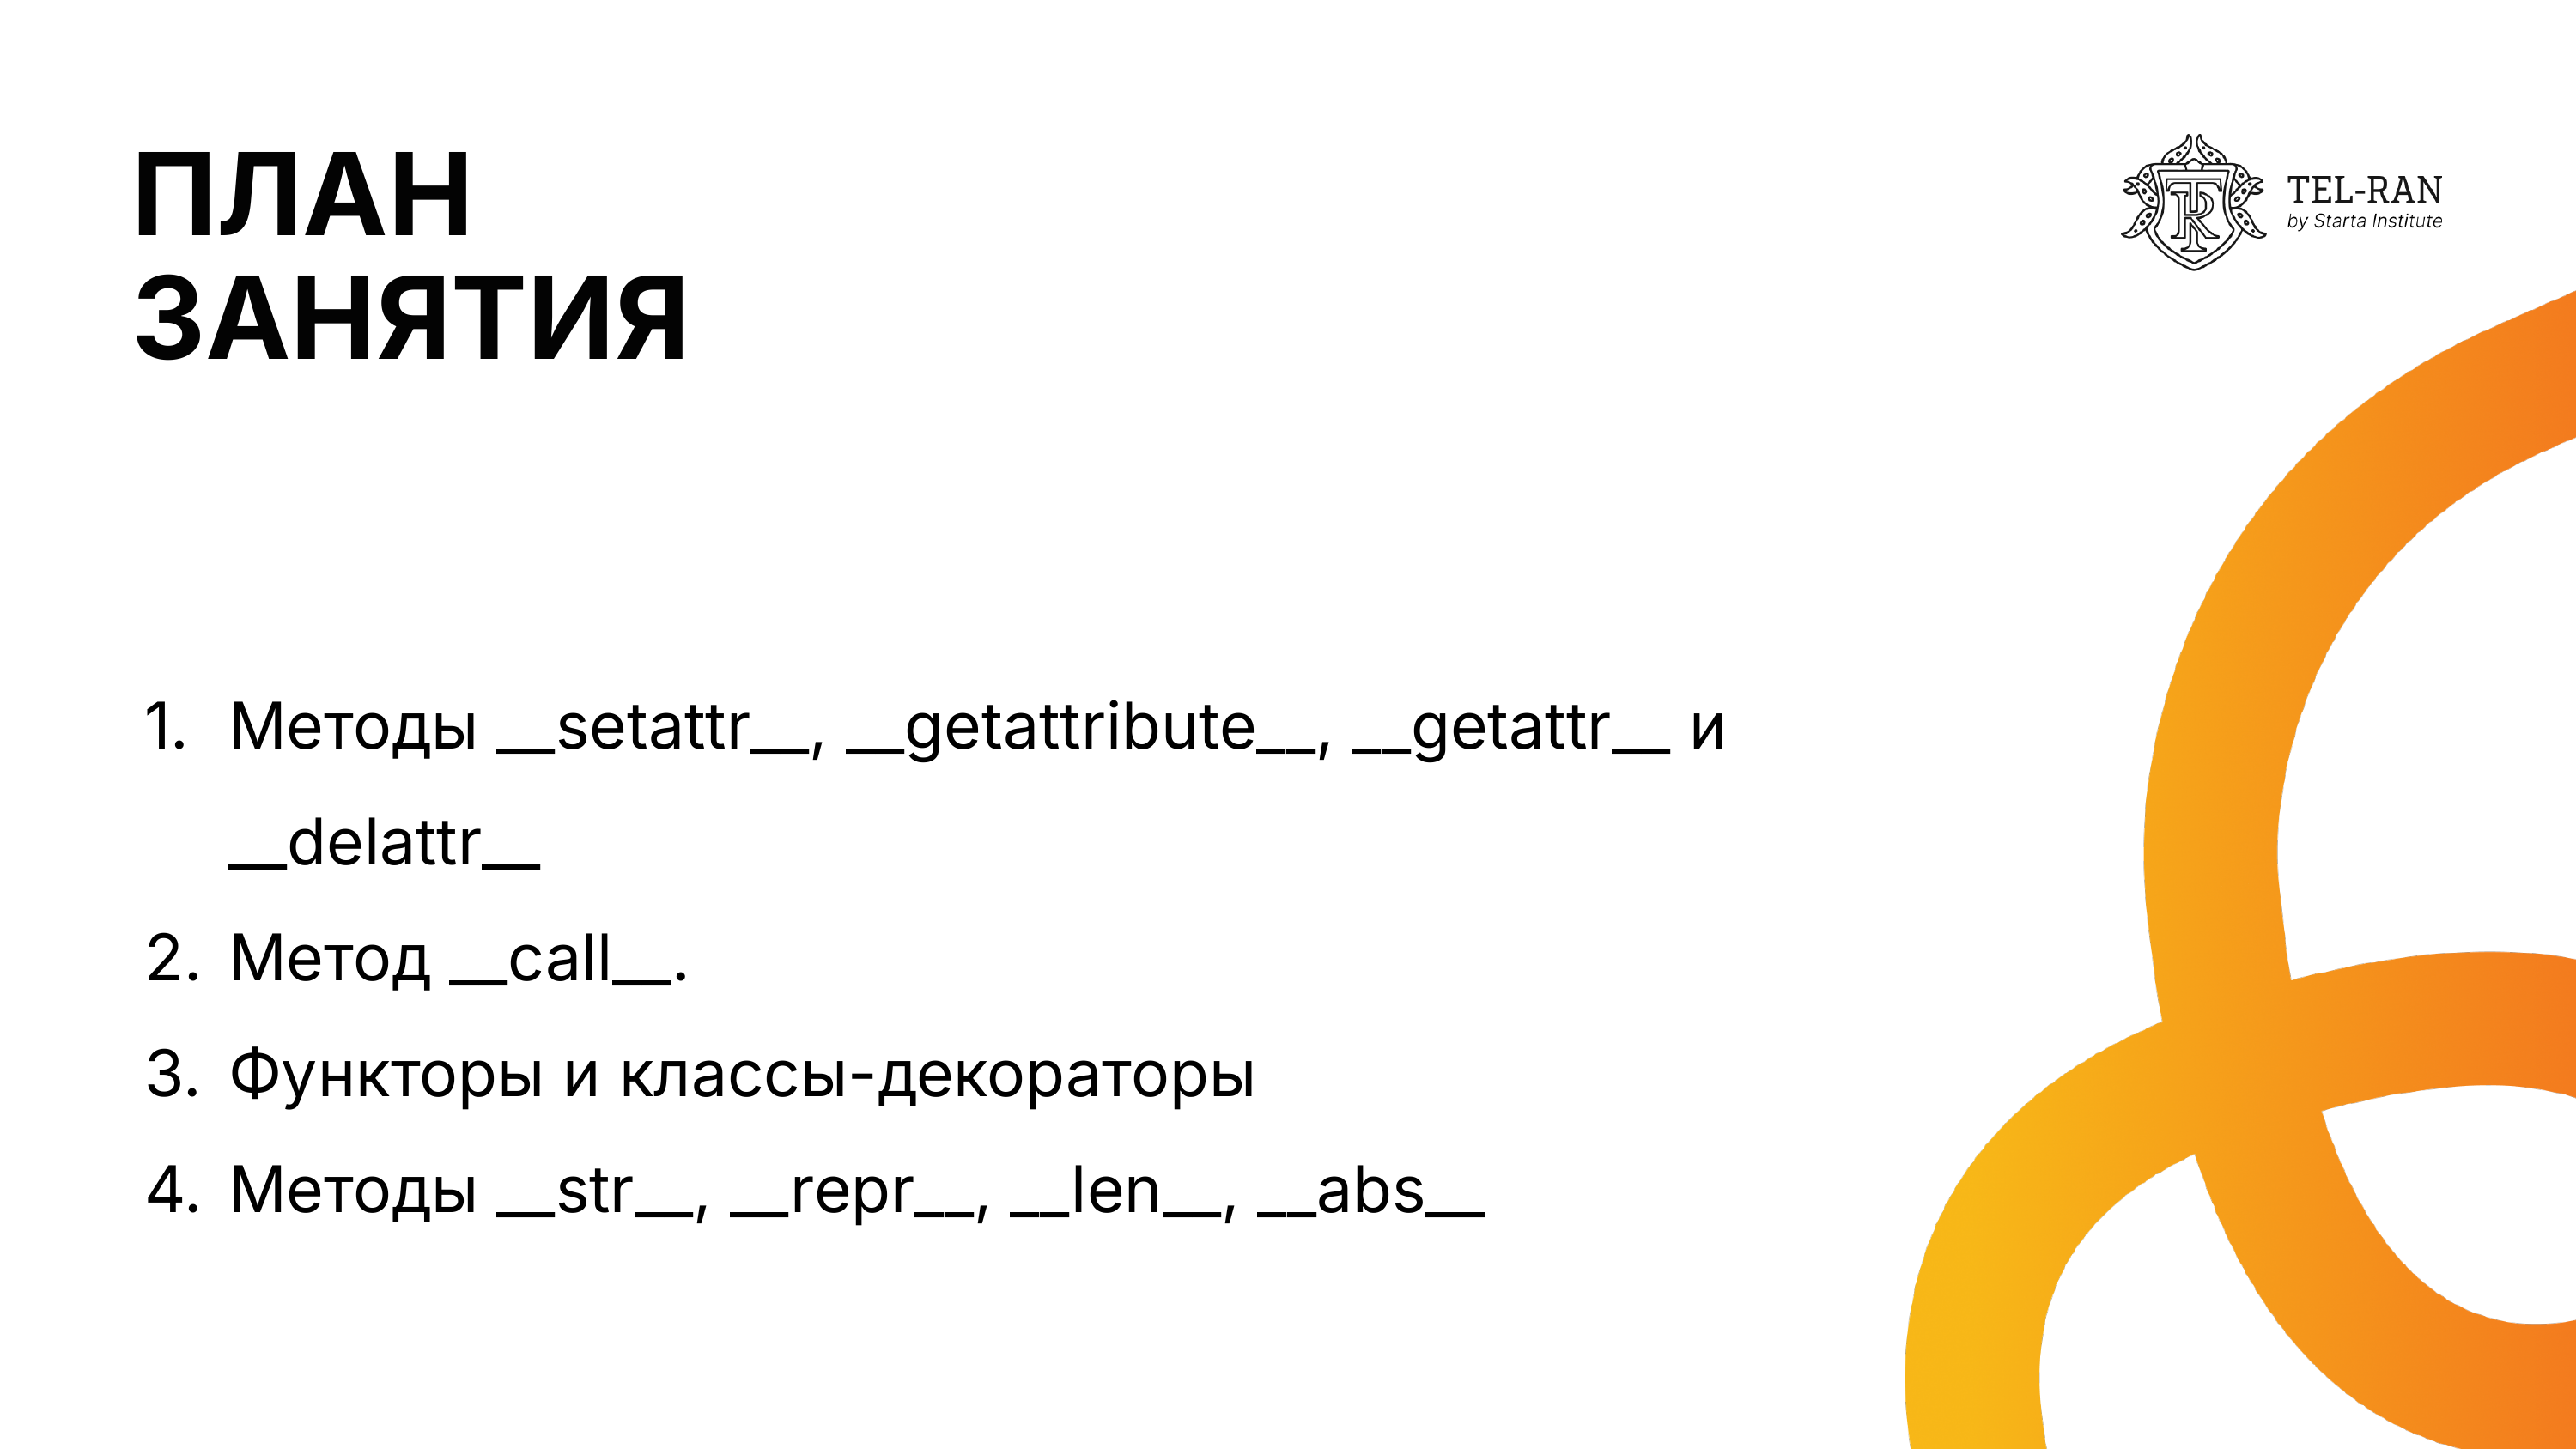

ПЛАН
ЗАНЯТИЯ
Методы __setattr__, __getattribute__, __getattr__ и __delattr__
Метод __call__.
Функторы и классы-декораторы
Методы __str__, __repr__, __len__, __abs__